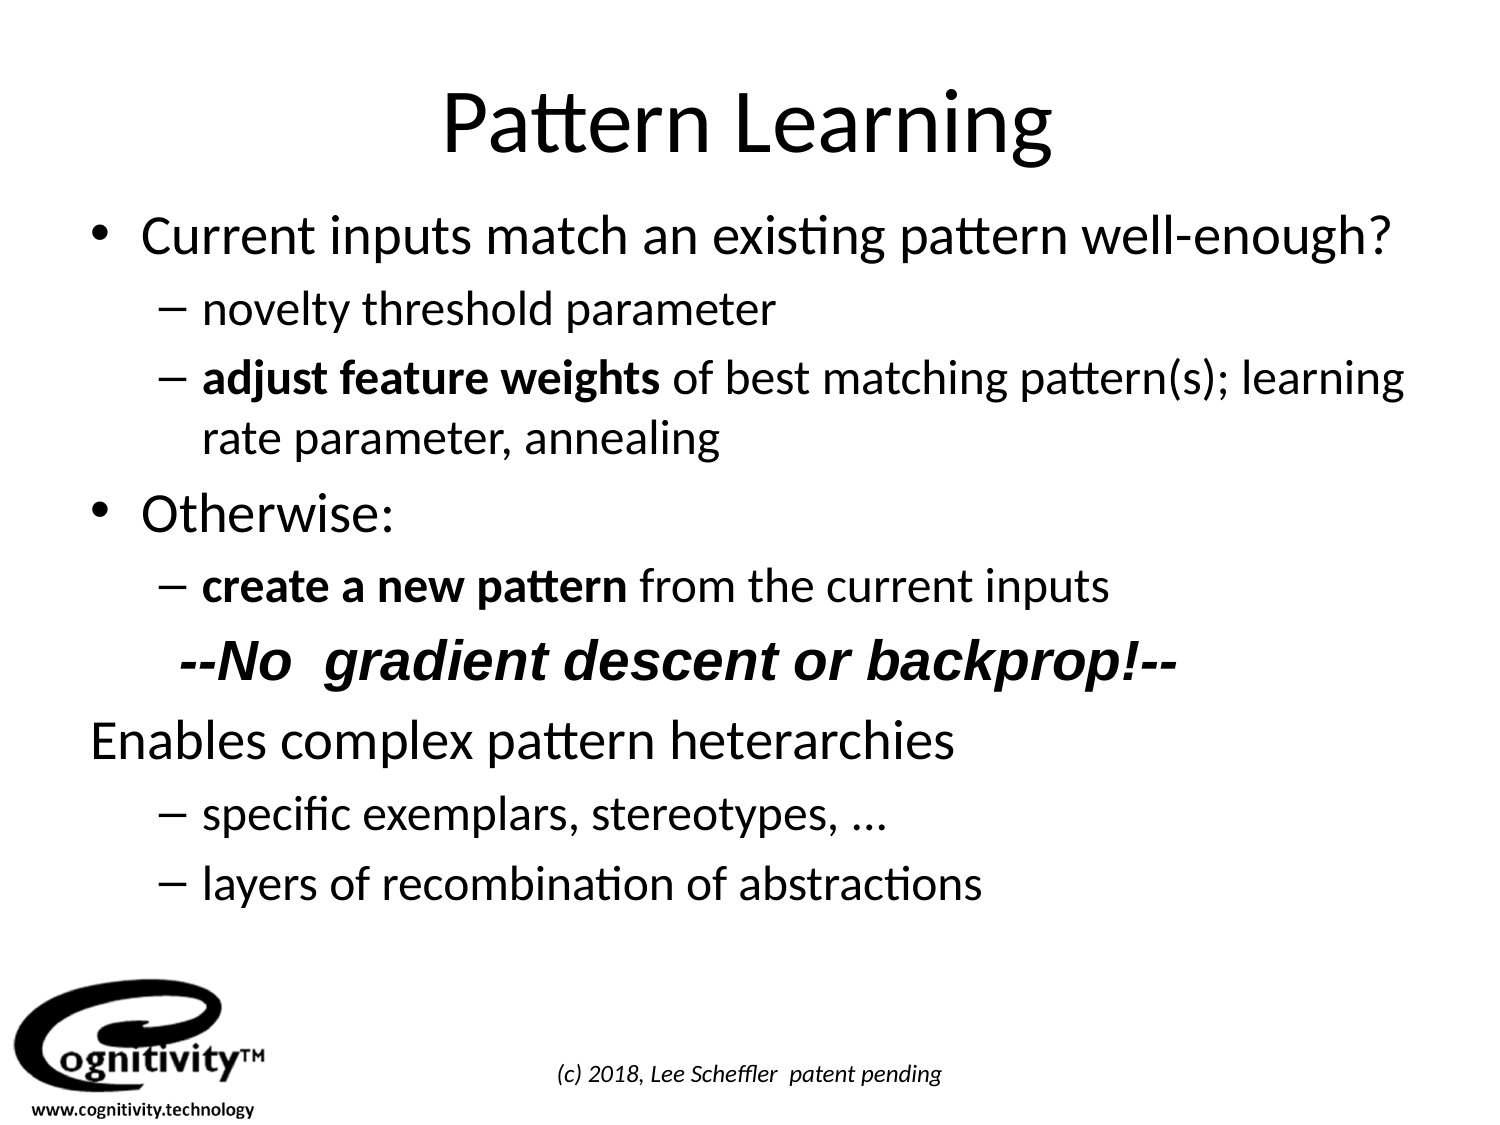

# Pattern Learning
Current inputs match an existing pattern well-enough?
novelty threshold parameter
adjust feature weights of best matching pattern(s); learning rate parameter, annealing
Otherwise:
create a new pattern from the current inputs
       --No  gradient descent or backprop!--
Enables complex pattern heterarchies
specific exemplars, stereotypes, ...
layers of recombination of abstractions

(c) 2018, Lee Scheffler  patent pending